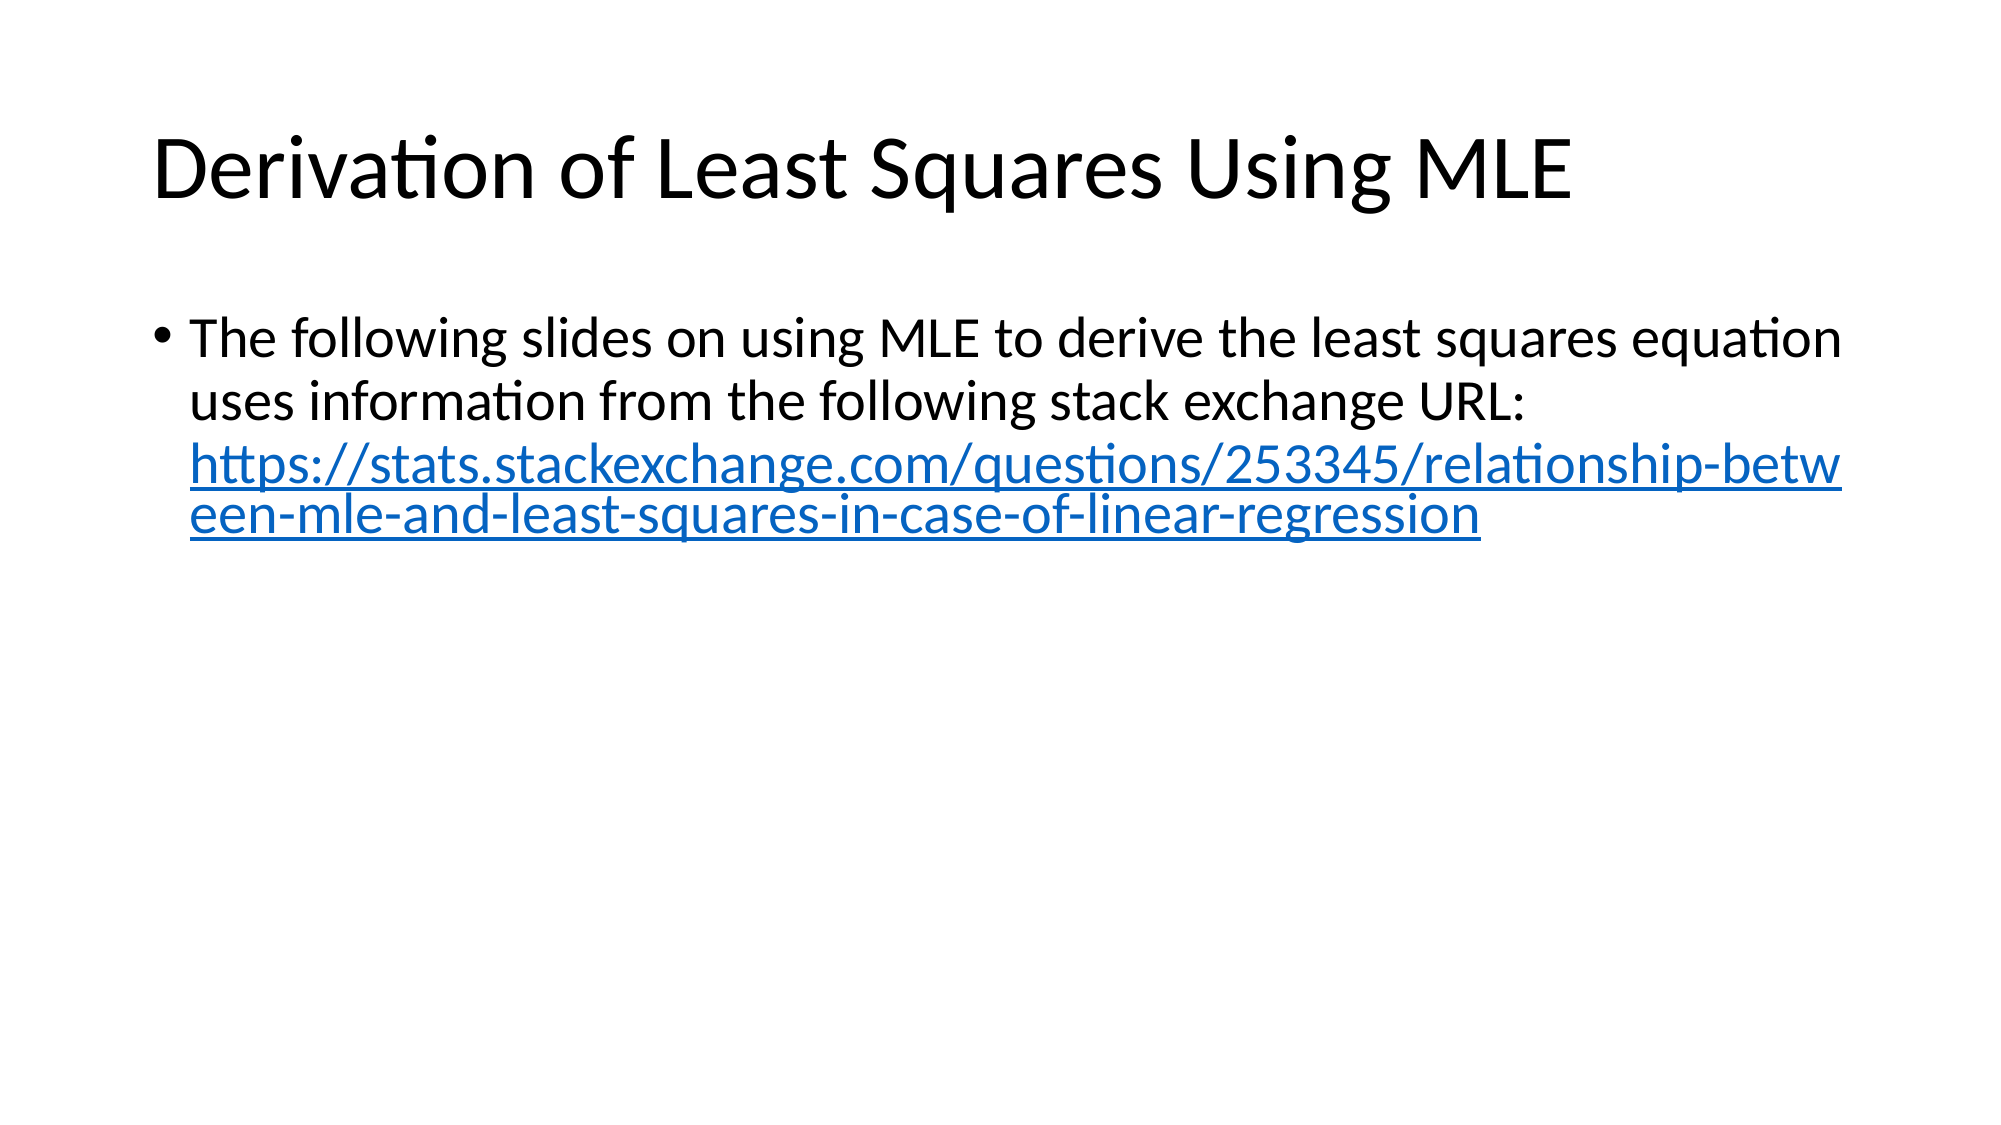

# Derivation of Least Squares Using MLE
The following slides on using MLE to derive the least squares equation uses information from the following stack exchange URL:  https://stats.stackexchange.com/questions/253345/relationship-between-mle-and-least-squares-in-case-of-linear-regression